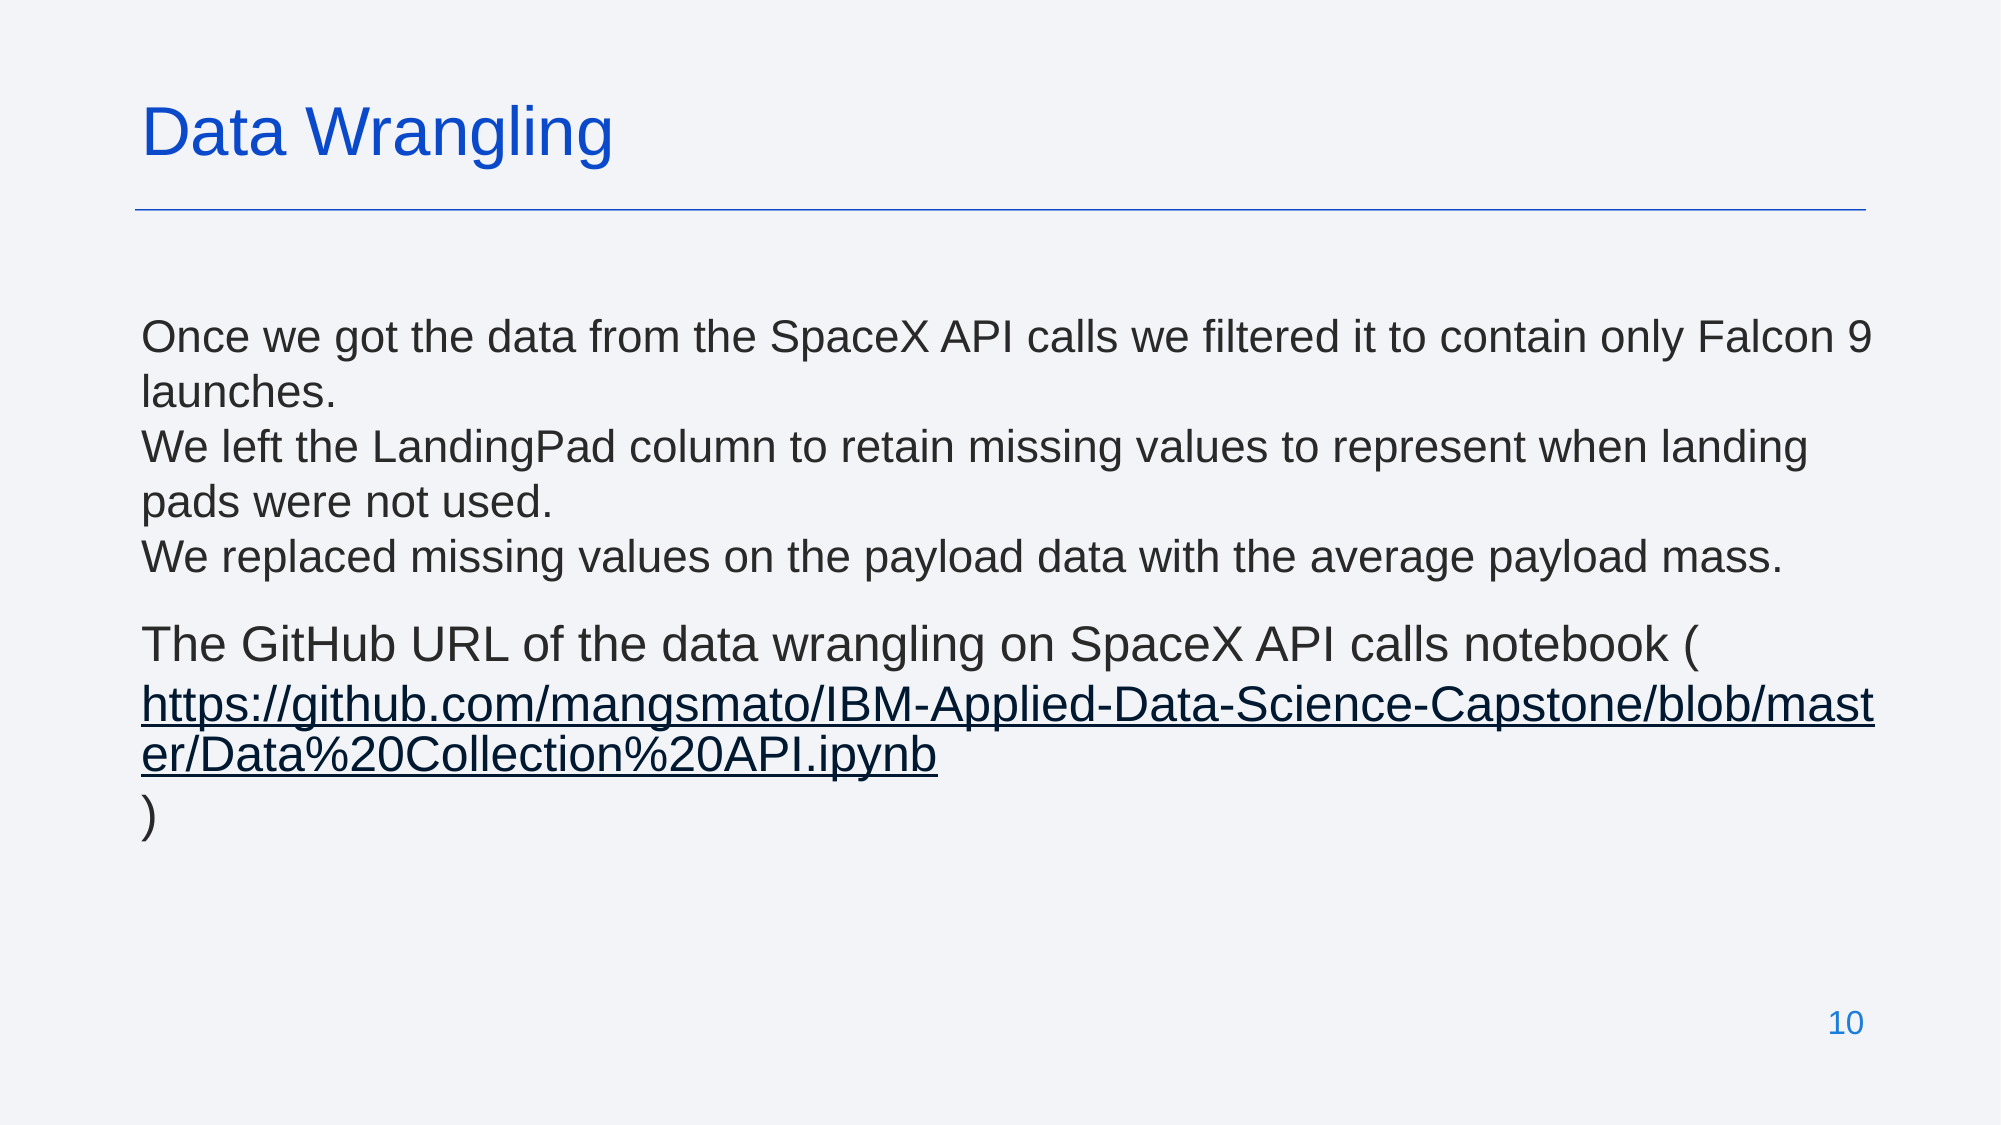

Data Wrangling
Once we got the data from the SpaceX API calls we filtered it to contain only Falcon 9 launches.
We left the LandingPad column to retain missing values to represent when landing pads were not used.
We replaced missing values on the payload data with the average payload mass.
The GitHub URL of the data wrangling on SpaceX API calls notebook (https://github.com/mangsmato/IBM-Applied-Data-Science-Capstone/blob/master/Data%20Collection%20API.ipynb)

10